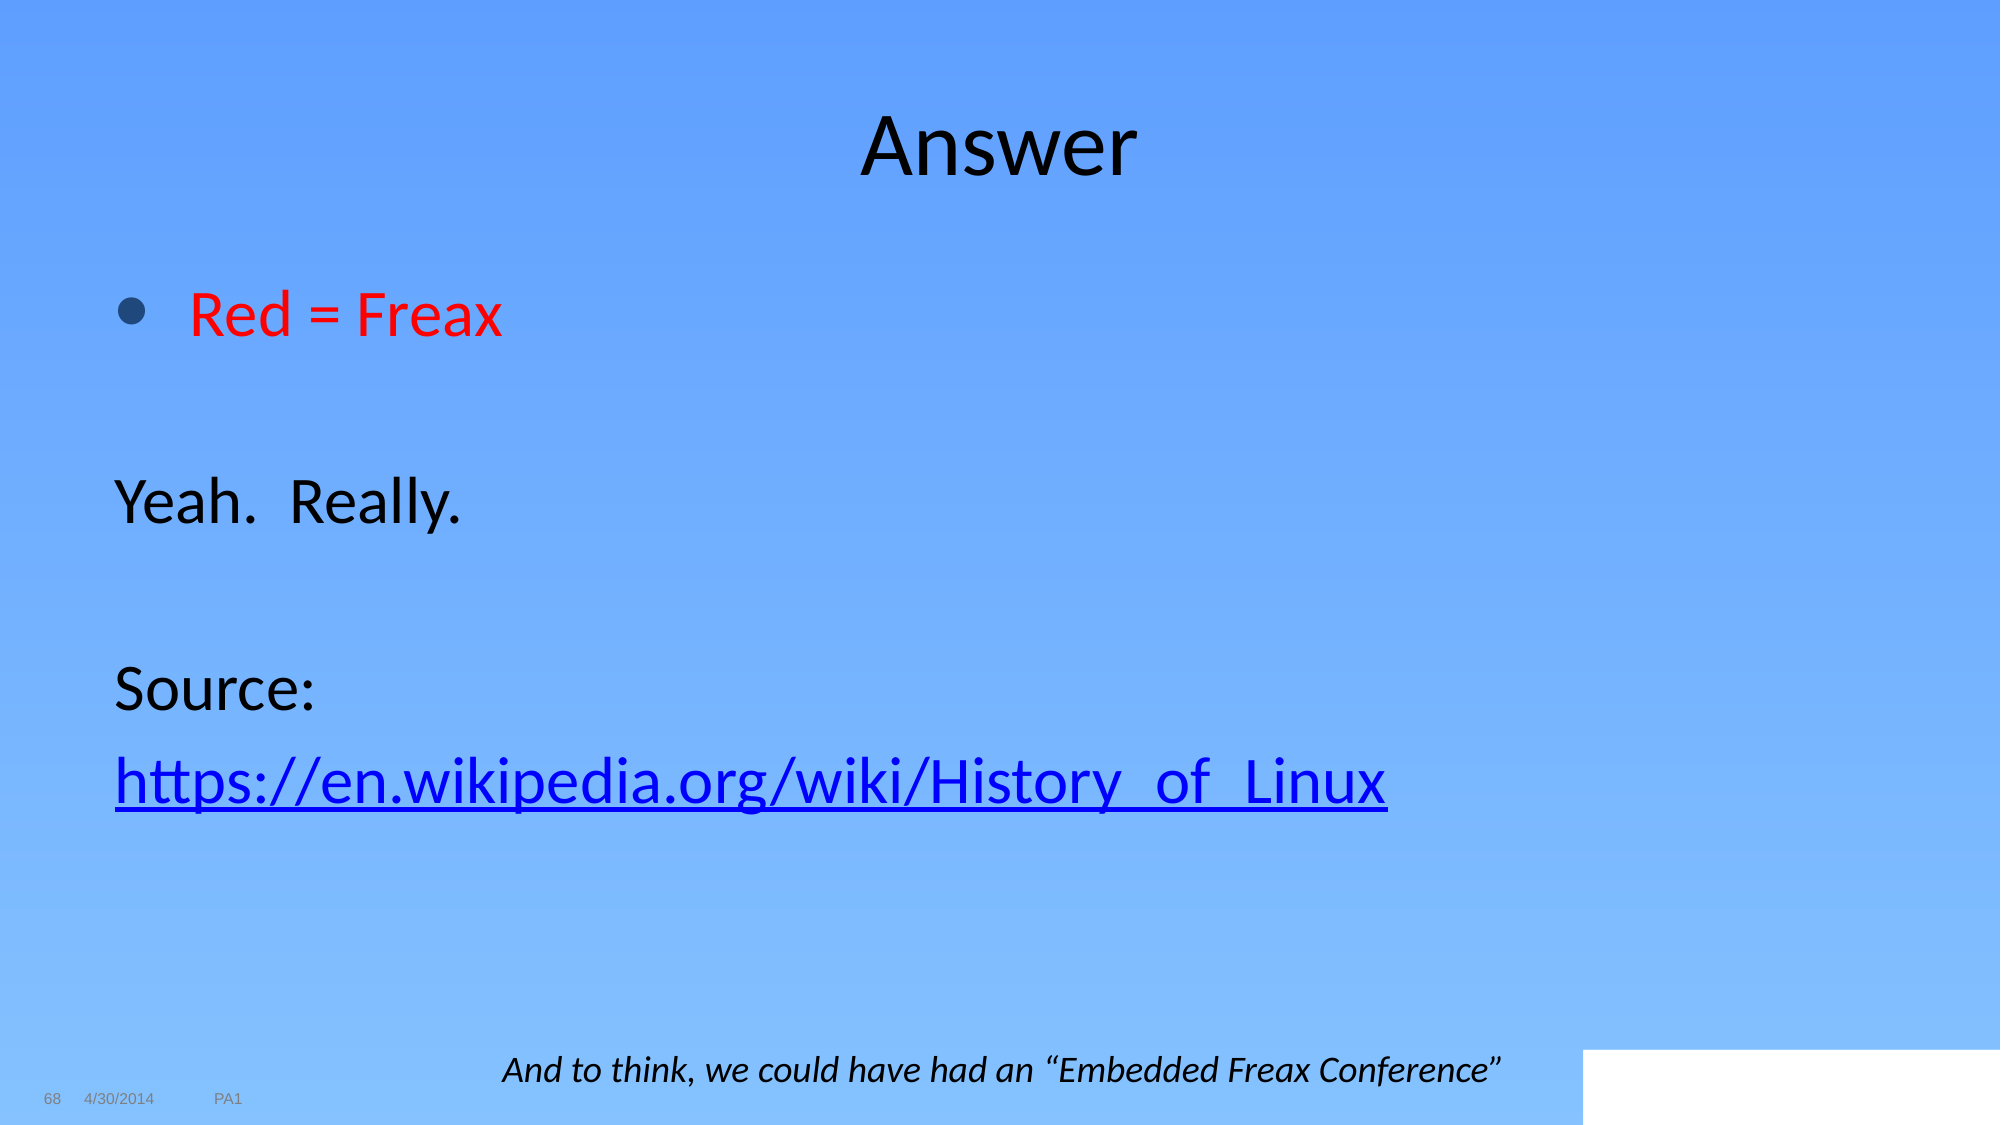

# Answer
Red = Freax

Yeah.  Really.

Source:
https://en.wikipedia.org/wiki/History_of_Linux

And to think, we could have had an “Embedded Freax Conference”